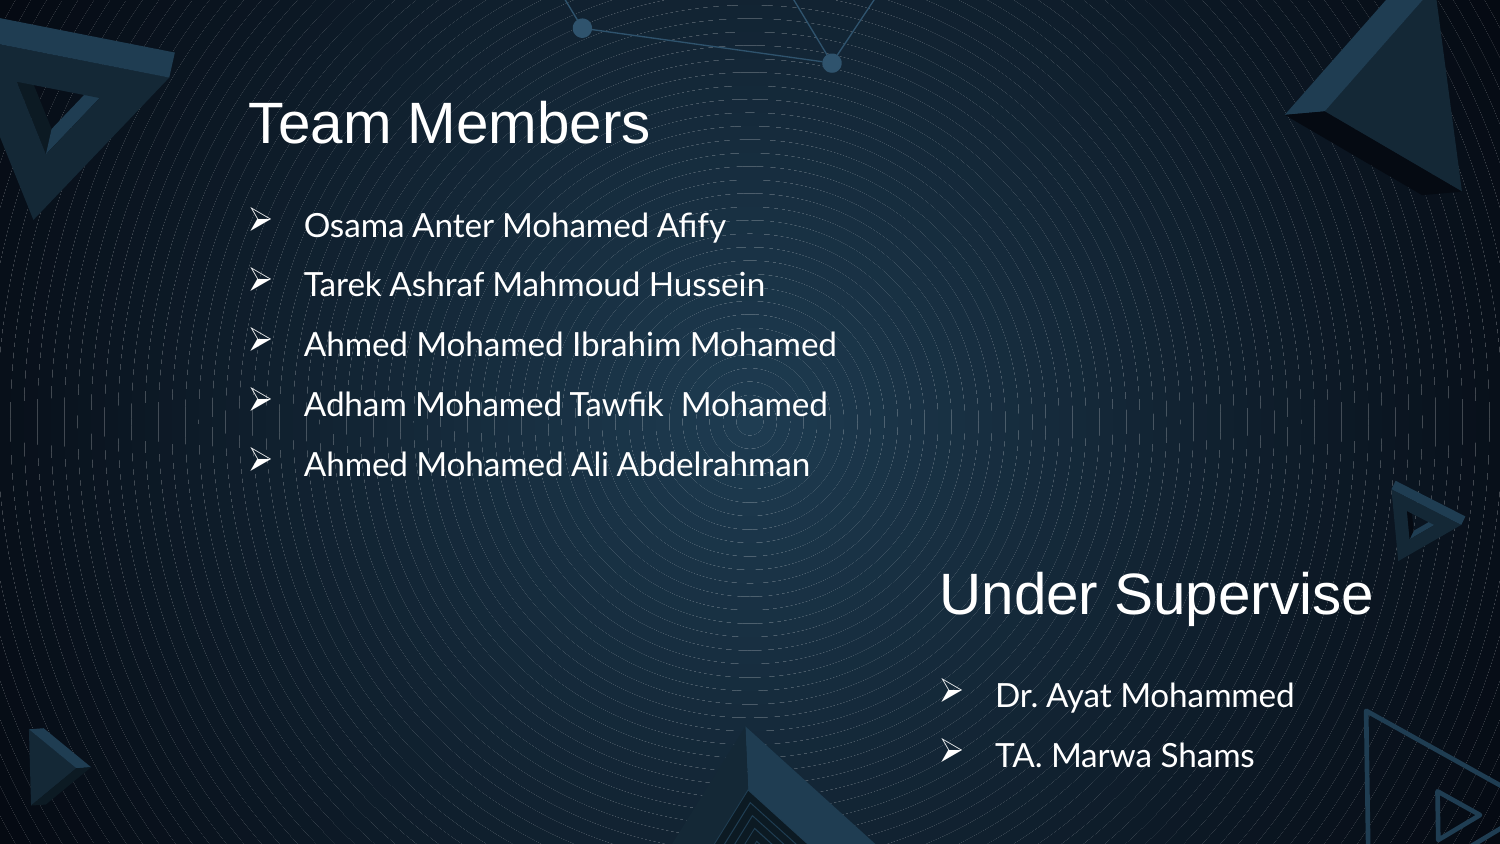

# Team Members
Osama Anter Mohamed Afify
Tarek Ashraf Mahmoud Hussein
Ahmed Mohamed Ibrahim Mohamed
Adham Mohamed Tawfik  Mohamed
Ahmed Mohamed Ali Abdelrahman

Under Supervise
Dr. Ayat Mohammed
TA. Marwa Shams